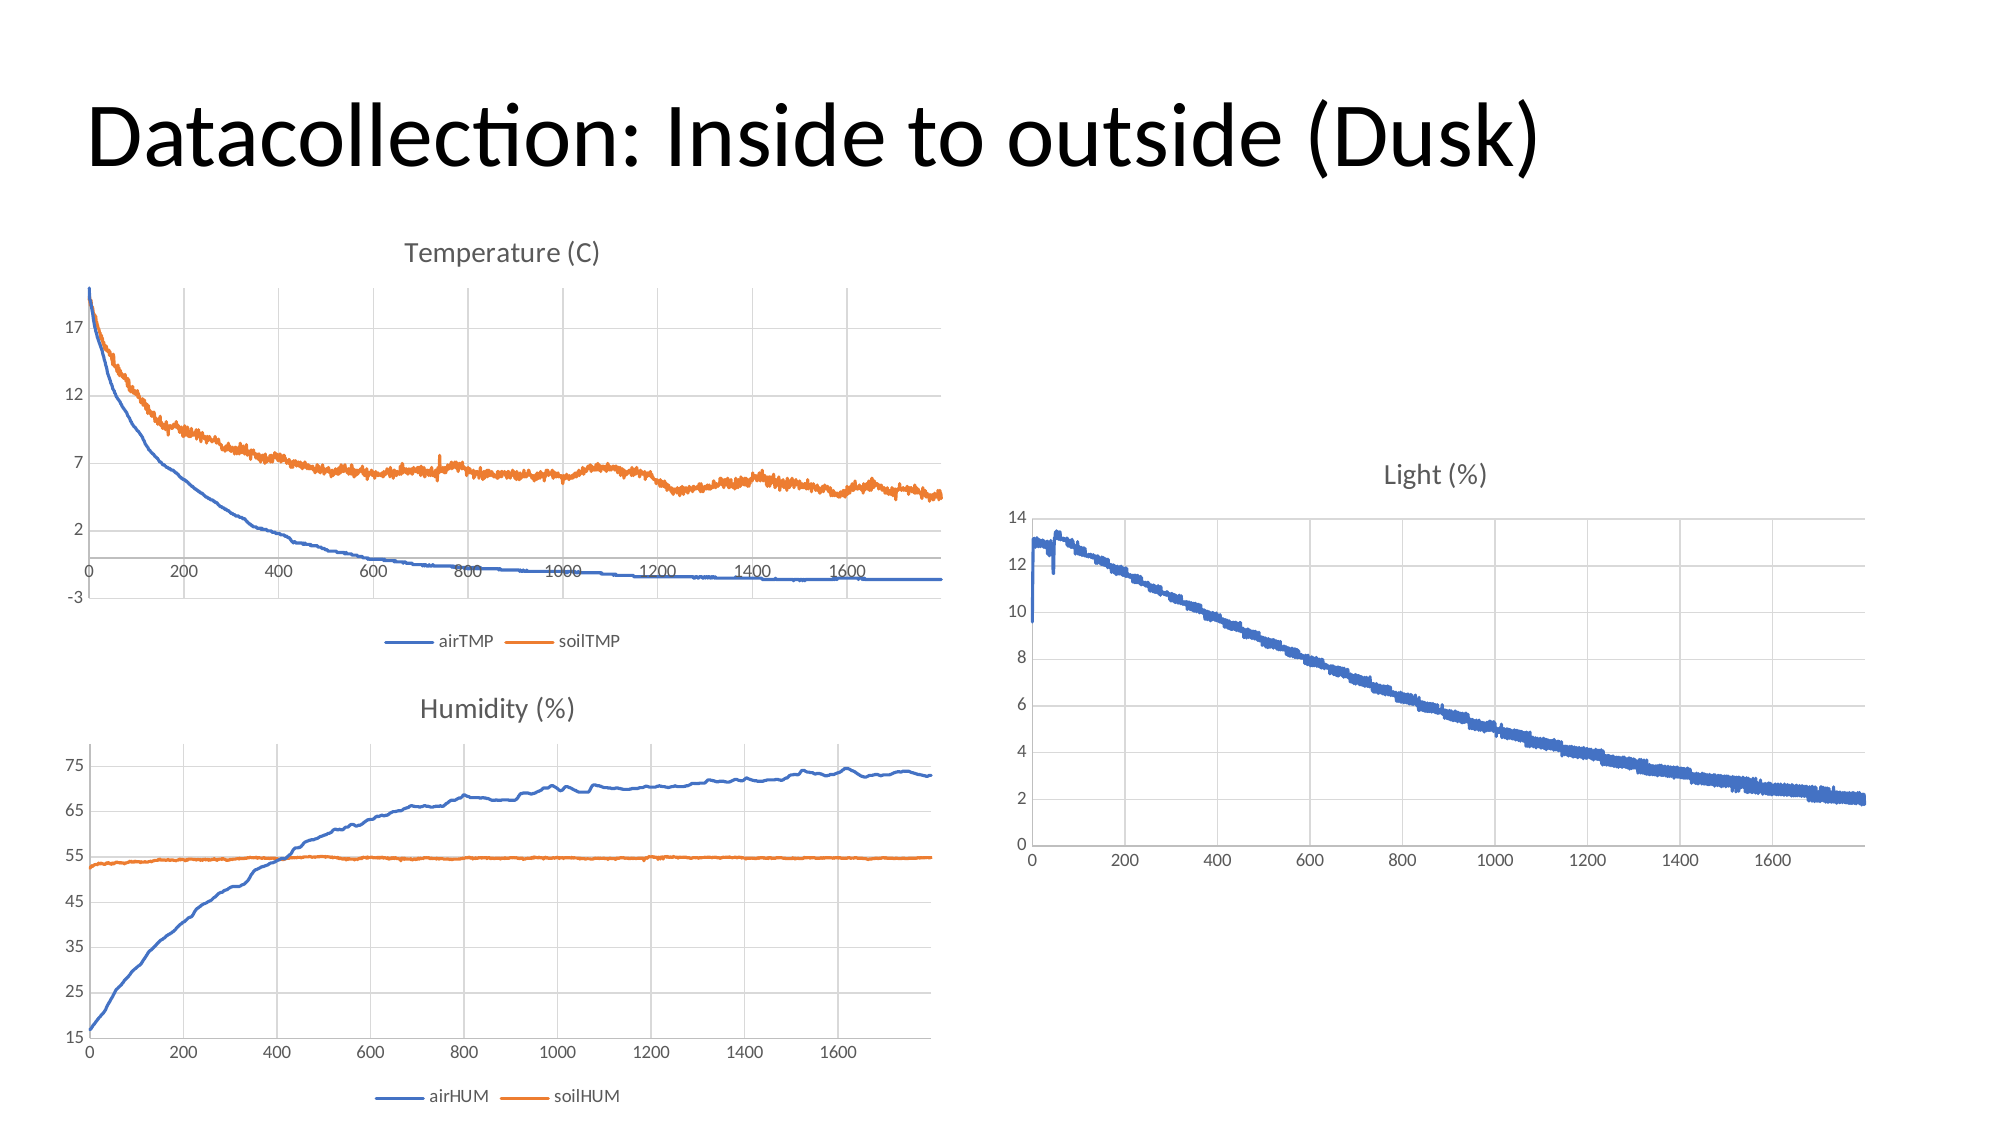

# Datacollection: Inside to outside (Dusk)

### Chart: Temperature (C)

| Category | airTMP | soilTMP |
|---|---|---|

### Chart: Light (%)

| Category | light |
|---|---|

### Chart: Humidity (%)

| Category | airHUM | soilHUM |
|---|---|---|